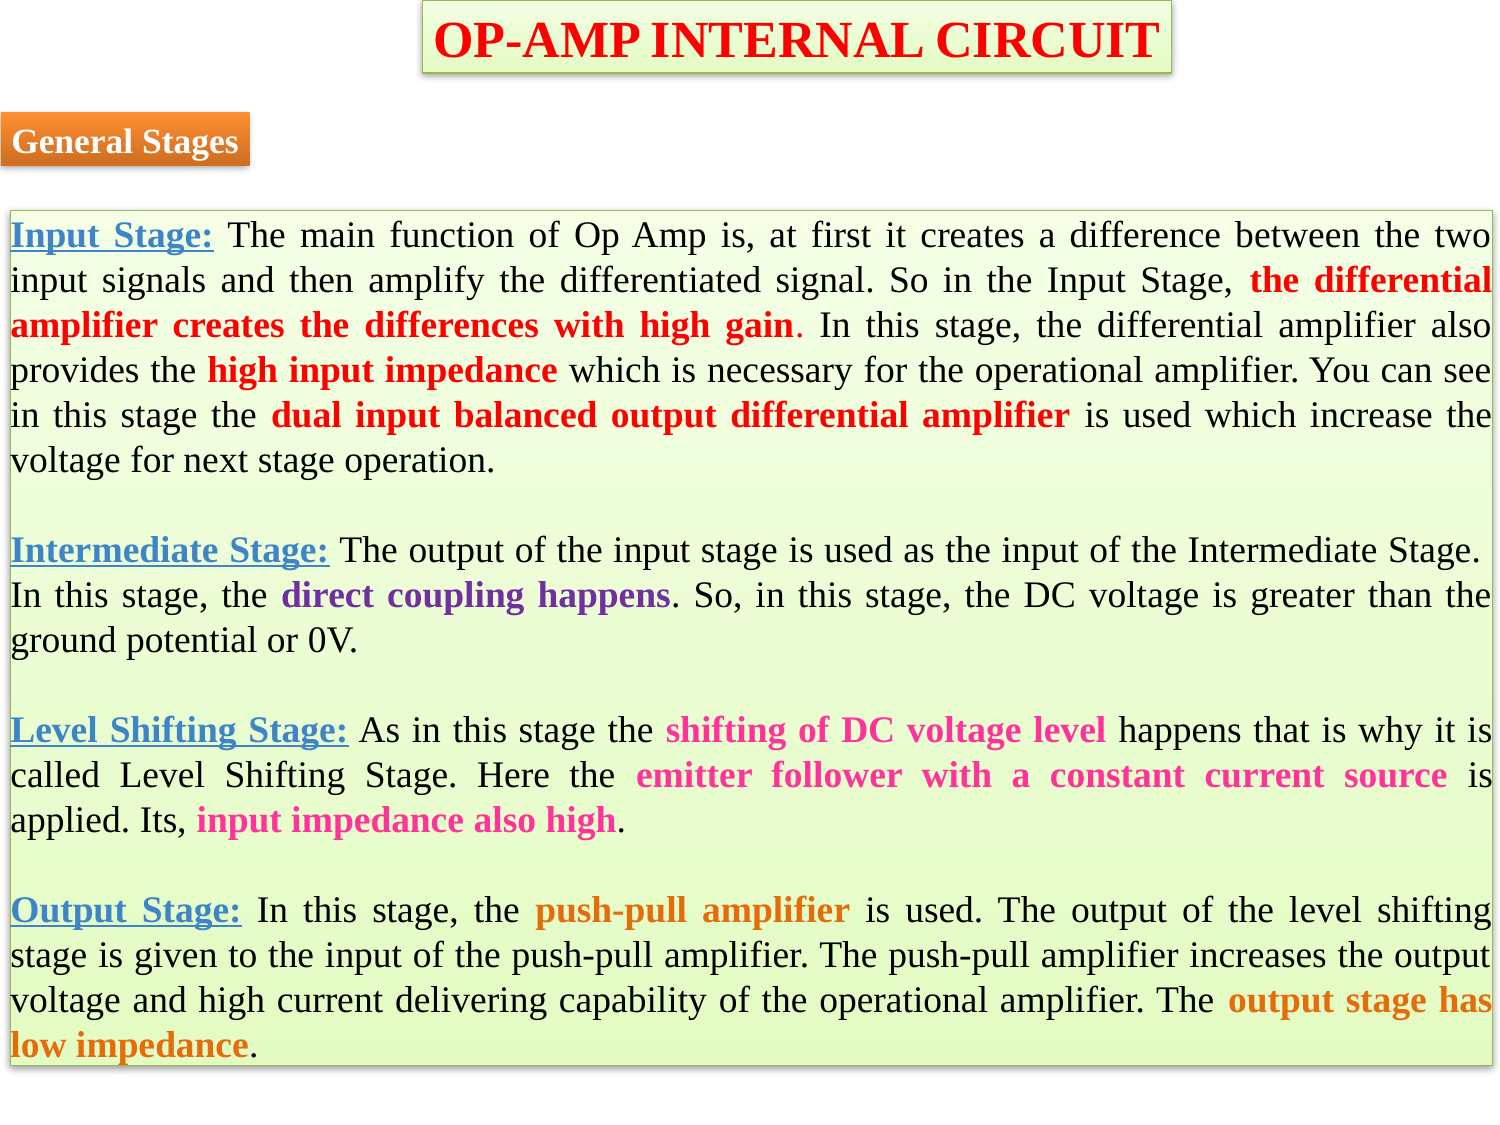

OP-AMP INTERNAL CIRCUIT
General Stages
Input Stage: The main function of Op Amp is, at first it creates a difference between the two input signals and then amplify the differentiated signal. So in the Input Stage, the differential amplifier creates the differences with high gain. In this stage, the differential amplifier also provides the high input impedance which is necessary for the operational amplifier. You can see in this stage the dual input balanced output differential amplifier is used which increase the voltage for next stage operation.
Intermediate Stage: The output of the input stage is used as the input of the Intermediate Stage.  In this stage, the direct coupling happens. So, in this stage, the DC voltage is greater than the ground potential or 0V.

Level Shifting Stage: As in this stage the shifting of DC voltage level happens that is why it is called Level Shifting Stage. Here the emitter follower with a constant current source is applied. Its, input impedance also high.

Output Stage: In this stage, the push-pull amplifier is used. The output of the level shifting stage is given to the input of the push-pull amplifier. The push-pull amplifier increases the output voltage and high current delivering capability of the operational amplifier. The output stage has low impedance.